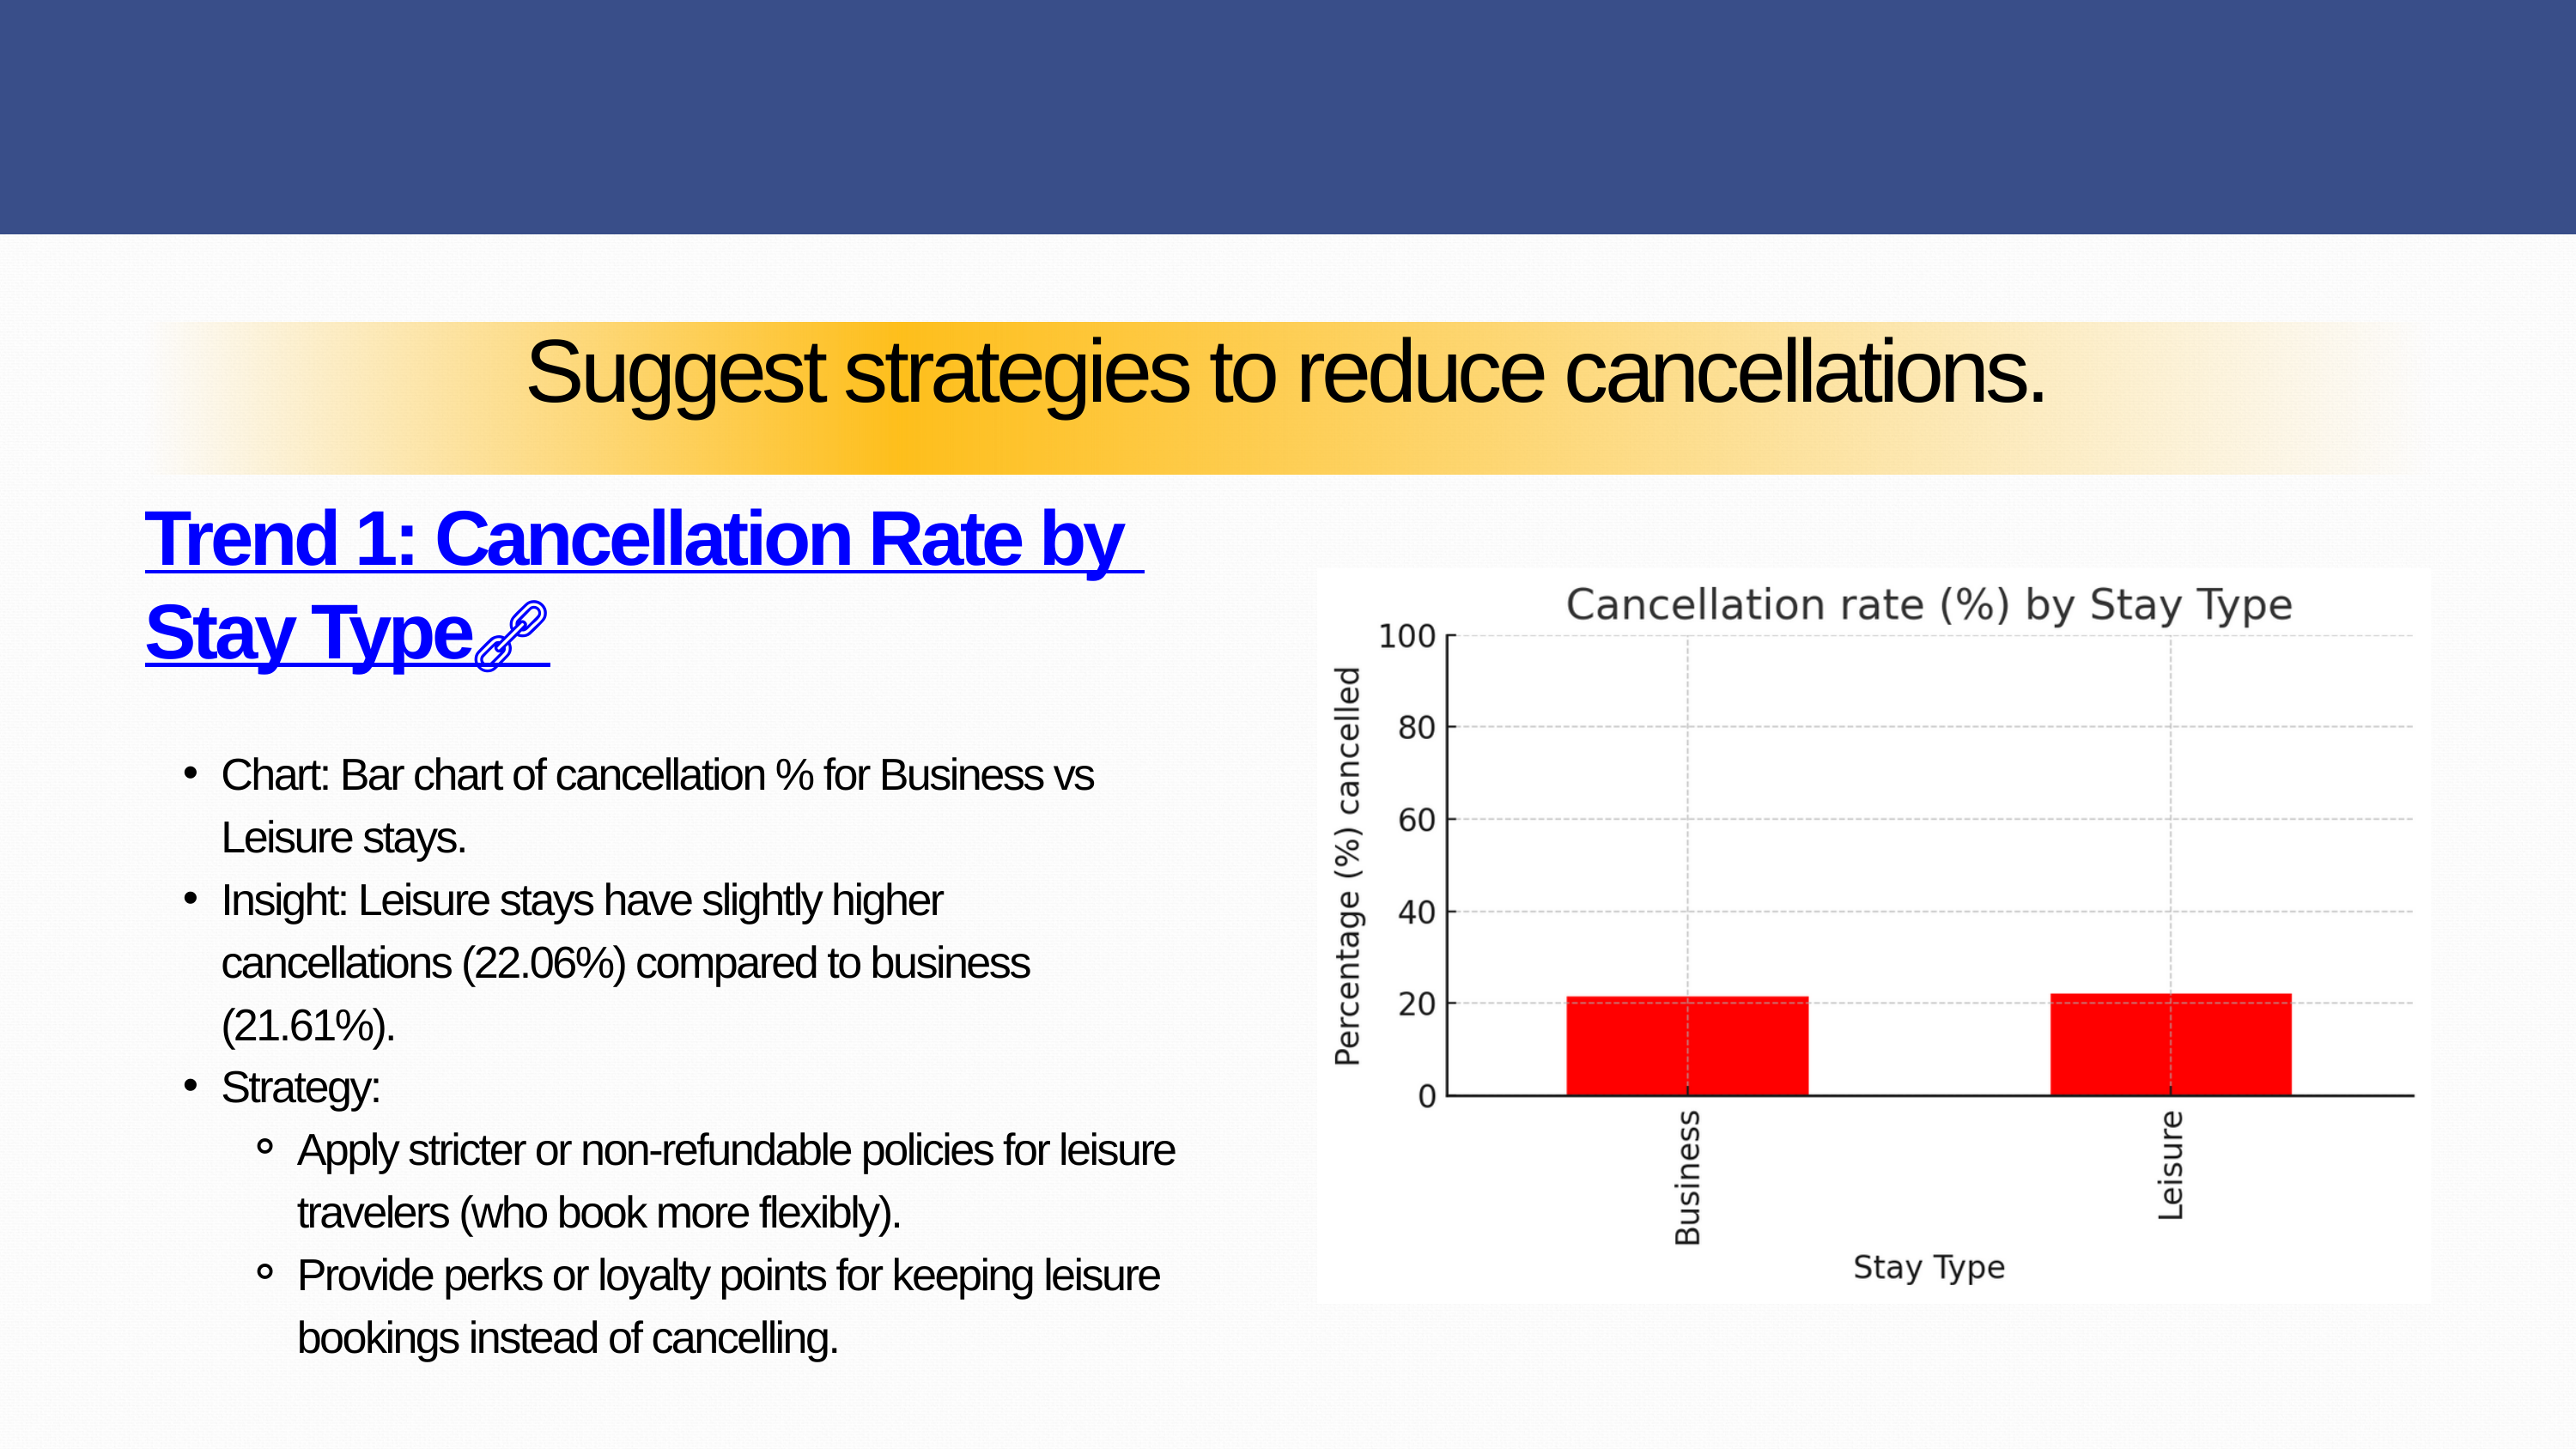

Suggest strategies to reduce cancellations.
Trend 1: Cancellation Rate by Stay Type🔗

Chart: Bar chart of cancellation % for Business vs Leisure stays.
Insight: Leisure stays have slightly higher cancellations (22.06%) compared to business (21.61%).
Strategy:
Apply stricter or non-refundable policies for leisure travelers (who book more flexibly).
Provide perks or loyalty points for keeping leisure bookings instead of cancelling.